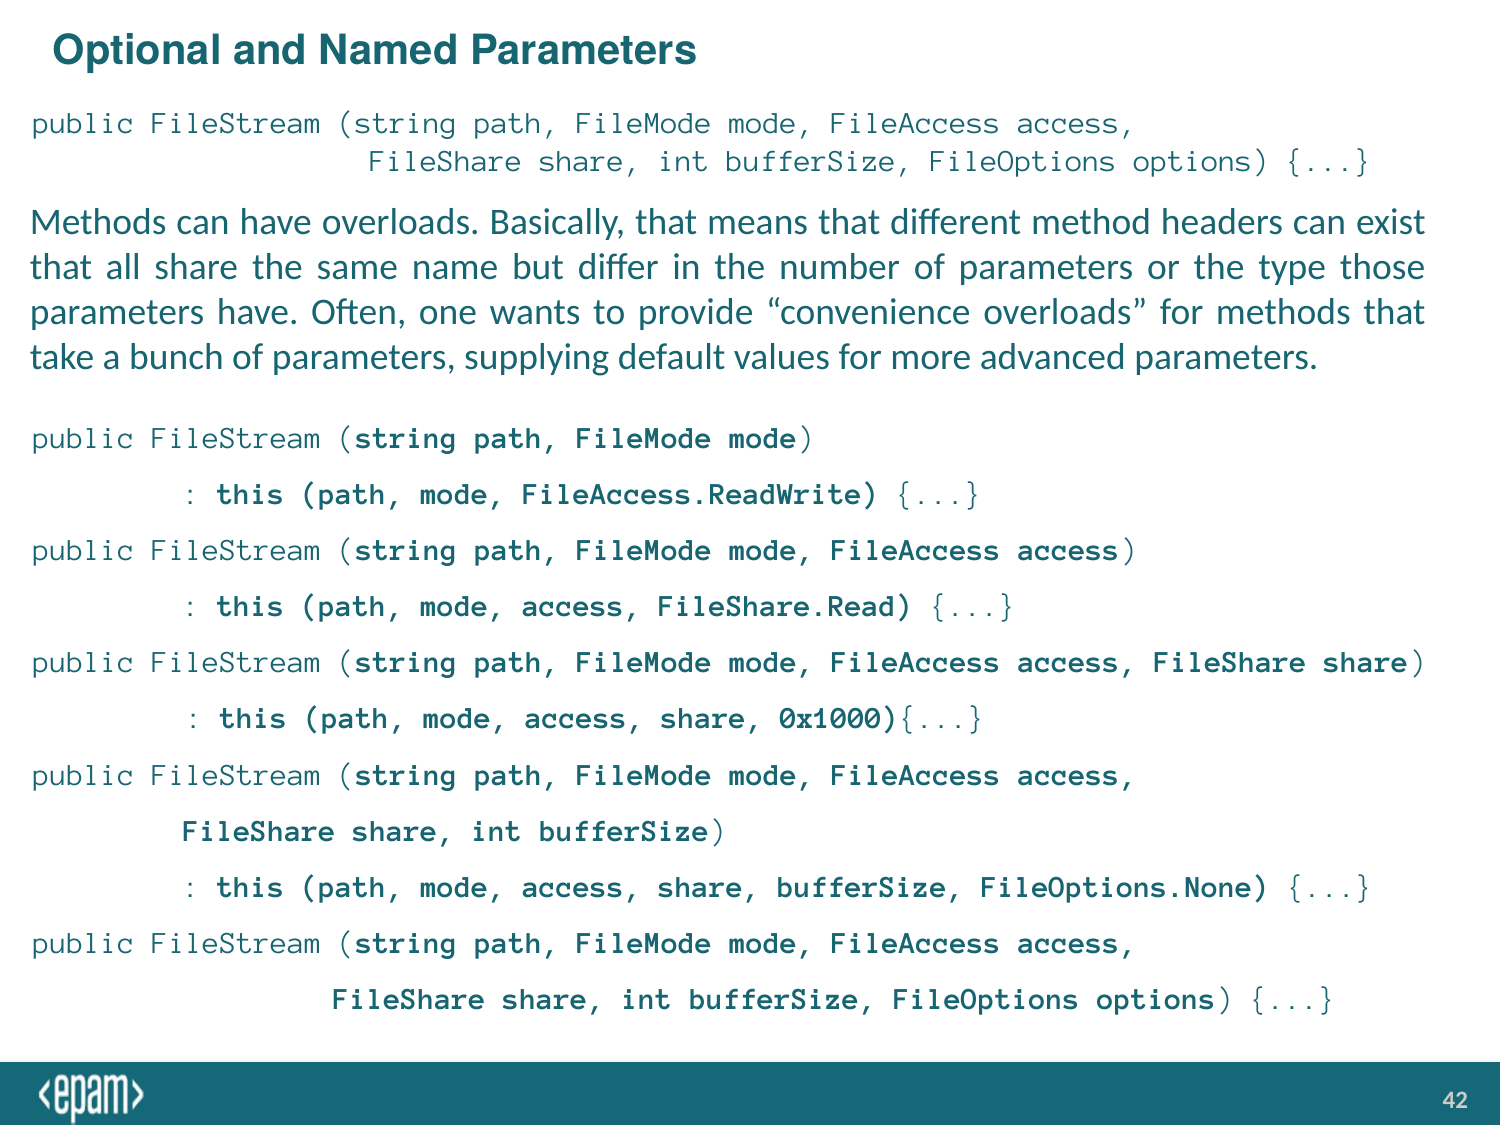

# Optional and Named Parameters
public FileStream (string path, FileMode mode, FileAccess access,
	           FileShare share, int bufferSize, FileOptions options) {...}
Methods can have overloads. Basically, that means that different method headers can exist that all share the same name but differ in the number of parameters or the type those parameters have. Often, one wants to provide “convenience overloads” for methods that take a bunch of parameters, supplying default values for more advanced parameters.
public FileStream (string path, FileMode mode)
	: this (path, mode, FileAccess.ReadWrite) {...}
public FileStream (string path, FileMode mode, FileAccess access)
	: this (path, mode, access, FileShare.Read) {...}
public FileStream (string path, FileMode mode, FileAccess access, FileShare share)
         : this (path, mode, access, share, 0x1000){...}
public FileStream (string path, FileMode mode, FileAccess access,
	FileShare share, int bufferSize)
	: this (path, mode, access, share, bufferSize, FileOptions.None) {...}
public FileStream (string path, FileMode mode, FileAccess access,
		FileShare share, int bufferSize, FileOptions options) {...}